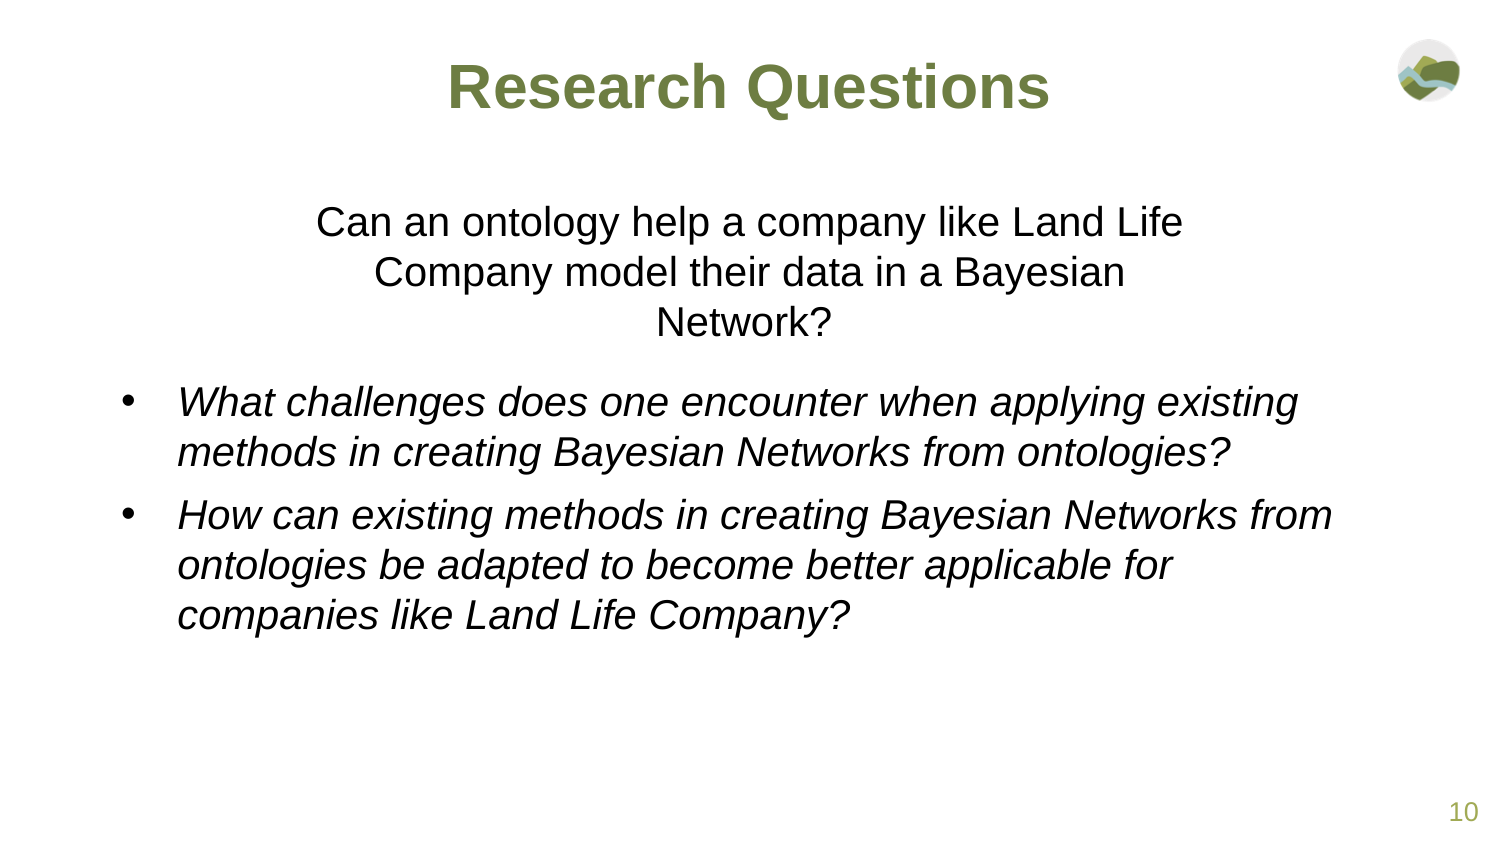

Research Questions
Can an ontology help a company like Land Life Company model their data in a Bayesian Network?
What challenges does one encounter when applying existing methods in creating Bayesian Networks from ontologies?
How can existing methods in creating Bayesian Networks from ontologies be adapted to become better applicable for companies like Land Life Company?
10